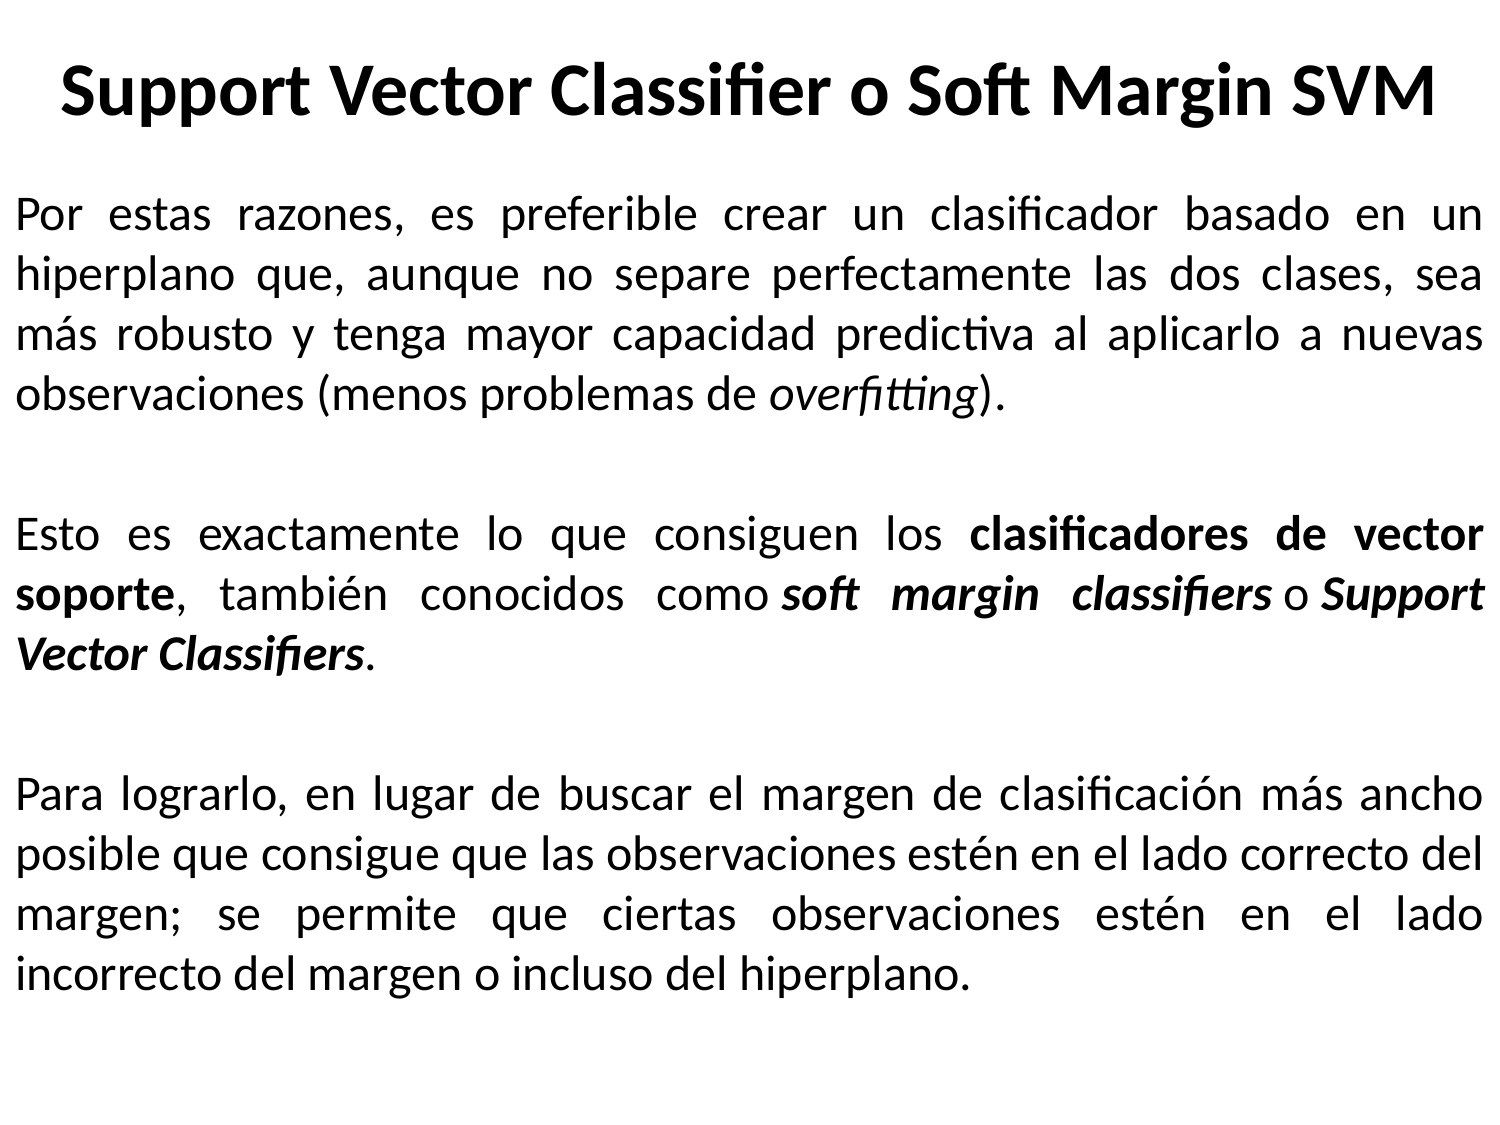

# Support Vector Classifier o Soft Margin SVM
Por estas razones, es preferible crear un clasificador basado en un hiperplano que, aunque no separe perfectamente las dos clases, sea más robusto y tenga mayor capacidad predictiva al aplicarlo a nuevas observaciones (menos problemas de overfitting).

Esto es exactamente lo que consiguen los clasificadores de vector soporte, también conocidos como soft margin classifiers o Support Vector Classifiers.

Para lograrlo, en lugar de buscar el margen de clasificación más ancho posible que consigue que las observaciones estén en el lado correcto del margen; se permite que ciertas observaciones estén en el lado incorrecto del margen o incluso del hiperplano.